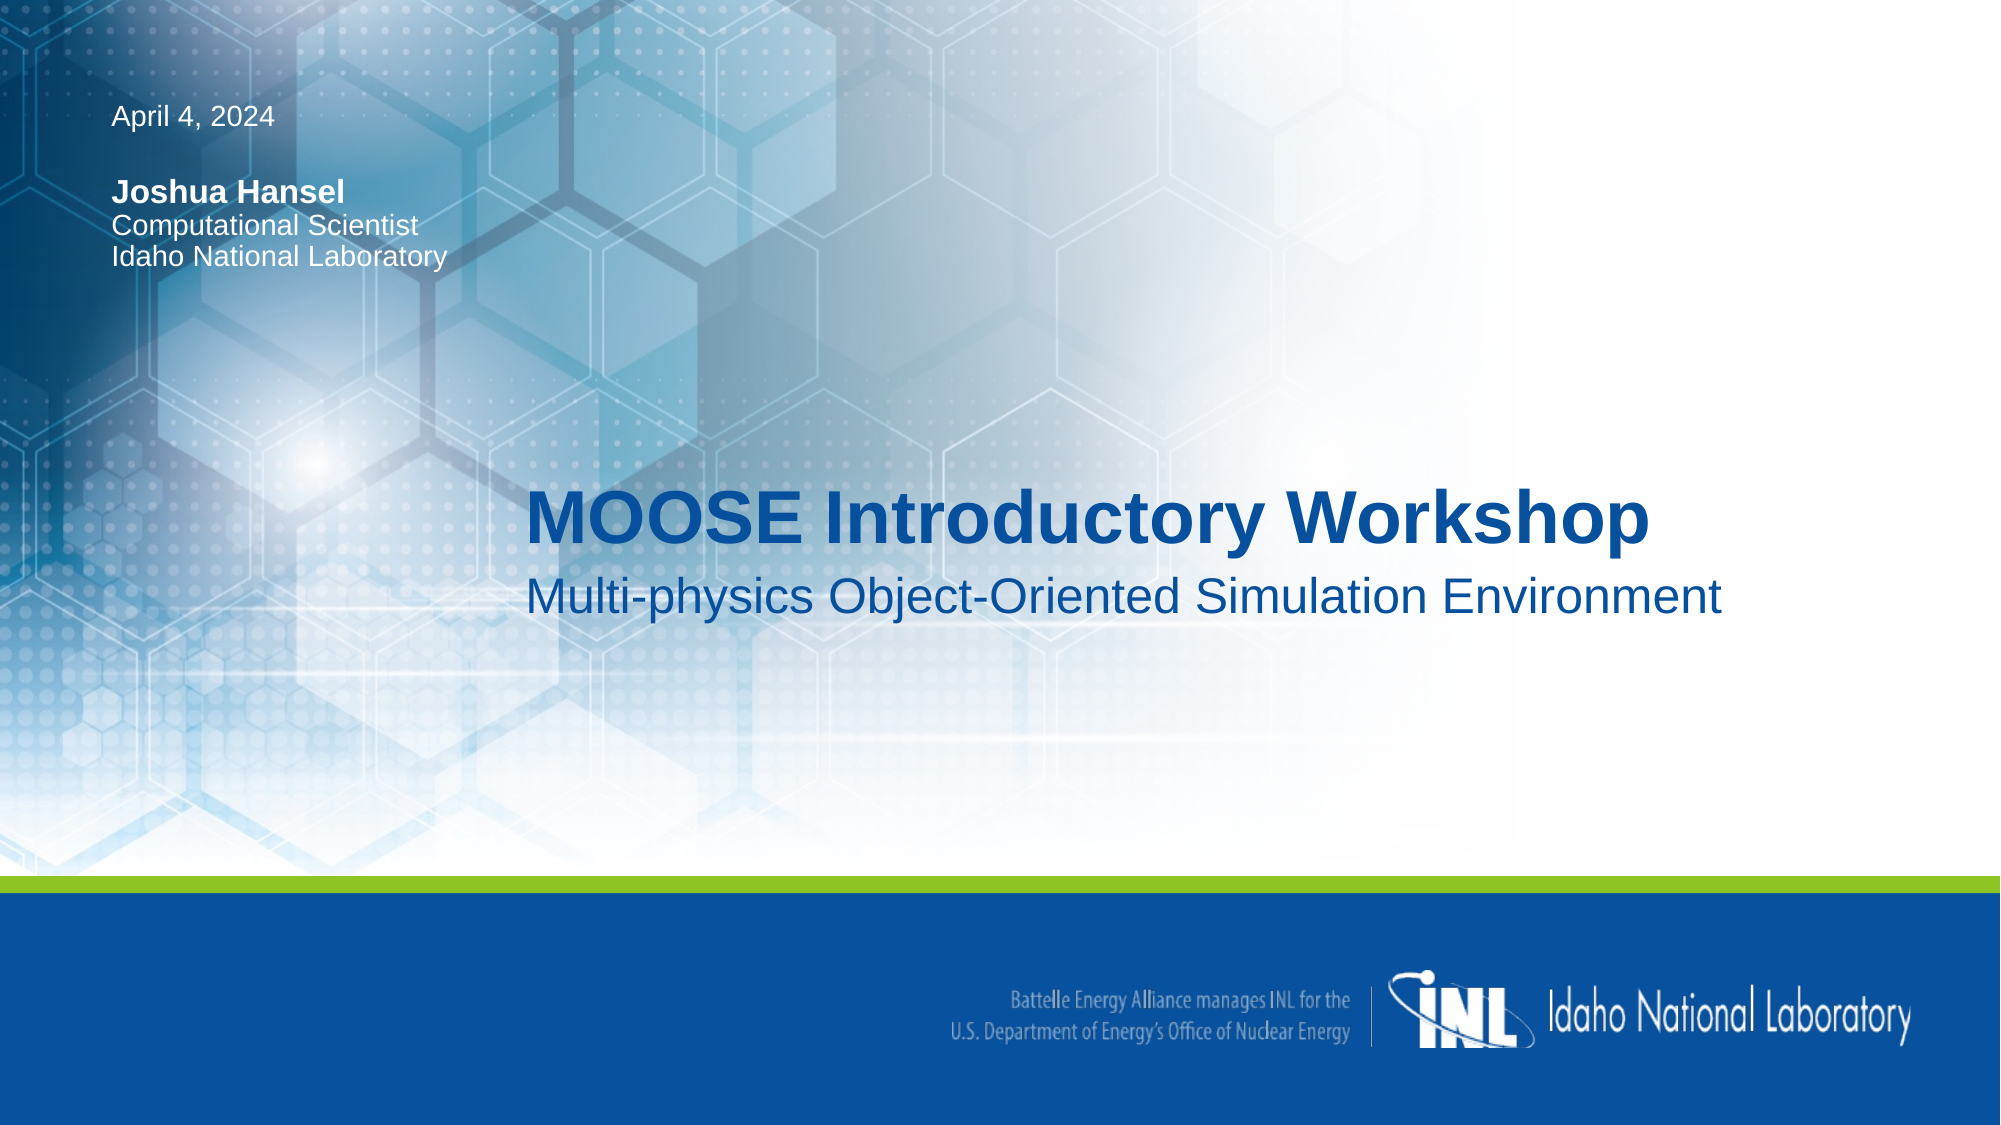

April 4, 2024
Joshua Hansel
Computational Scientist
Idaho National Laboratory
MOOSE Introductory Workshop
Multi-physics Object-Oriented Simulation Environment